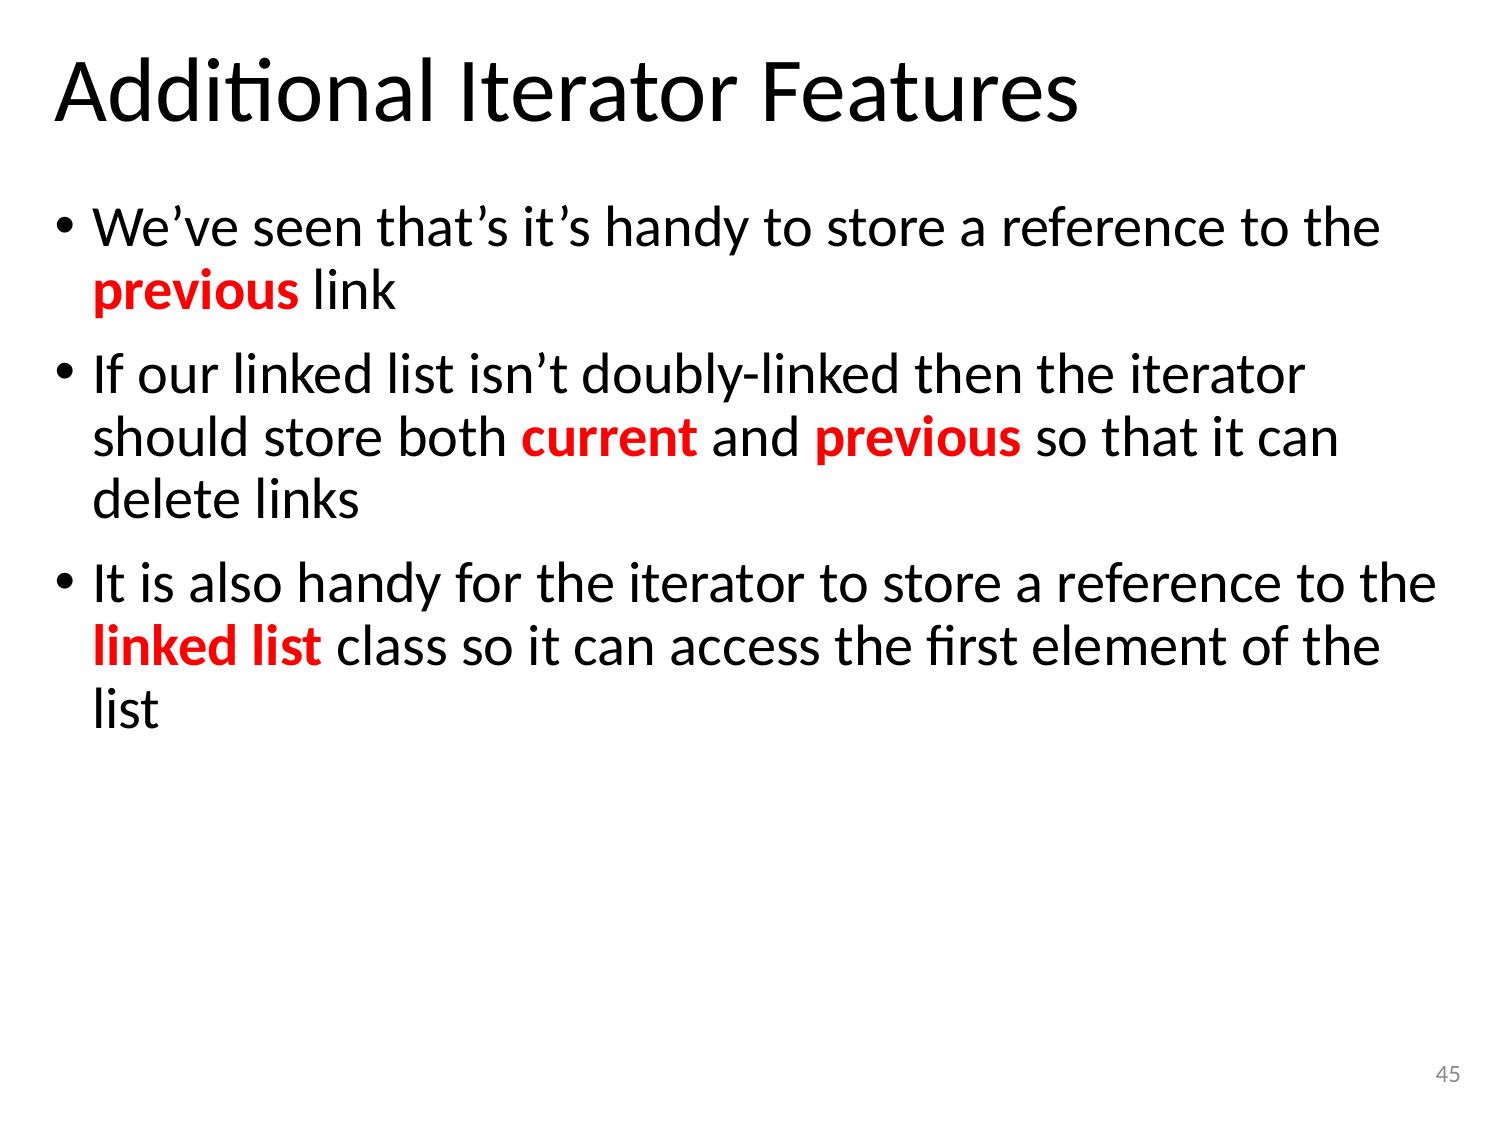

# Additional Iterator Features
We’ve seen that’s it’s handy to store a reference to the previous link
If our linked list isn’t doubly-linked then the iterator should store both current and previous so that it can delete links
It is also handy for the iterator to store a reference to the linked list class so it can access the first element of the list

45